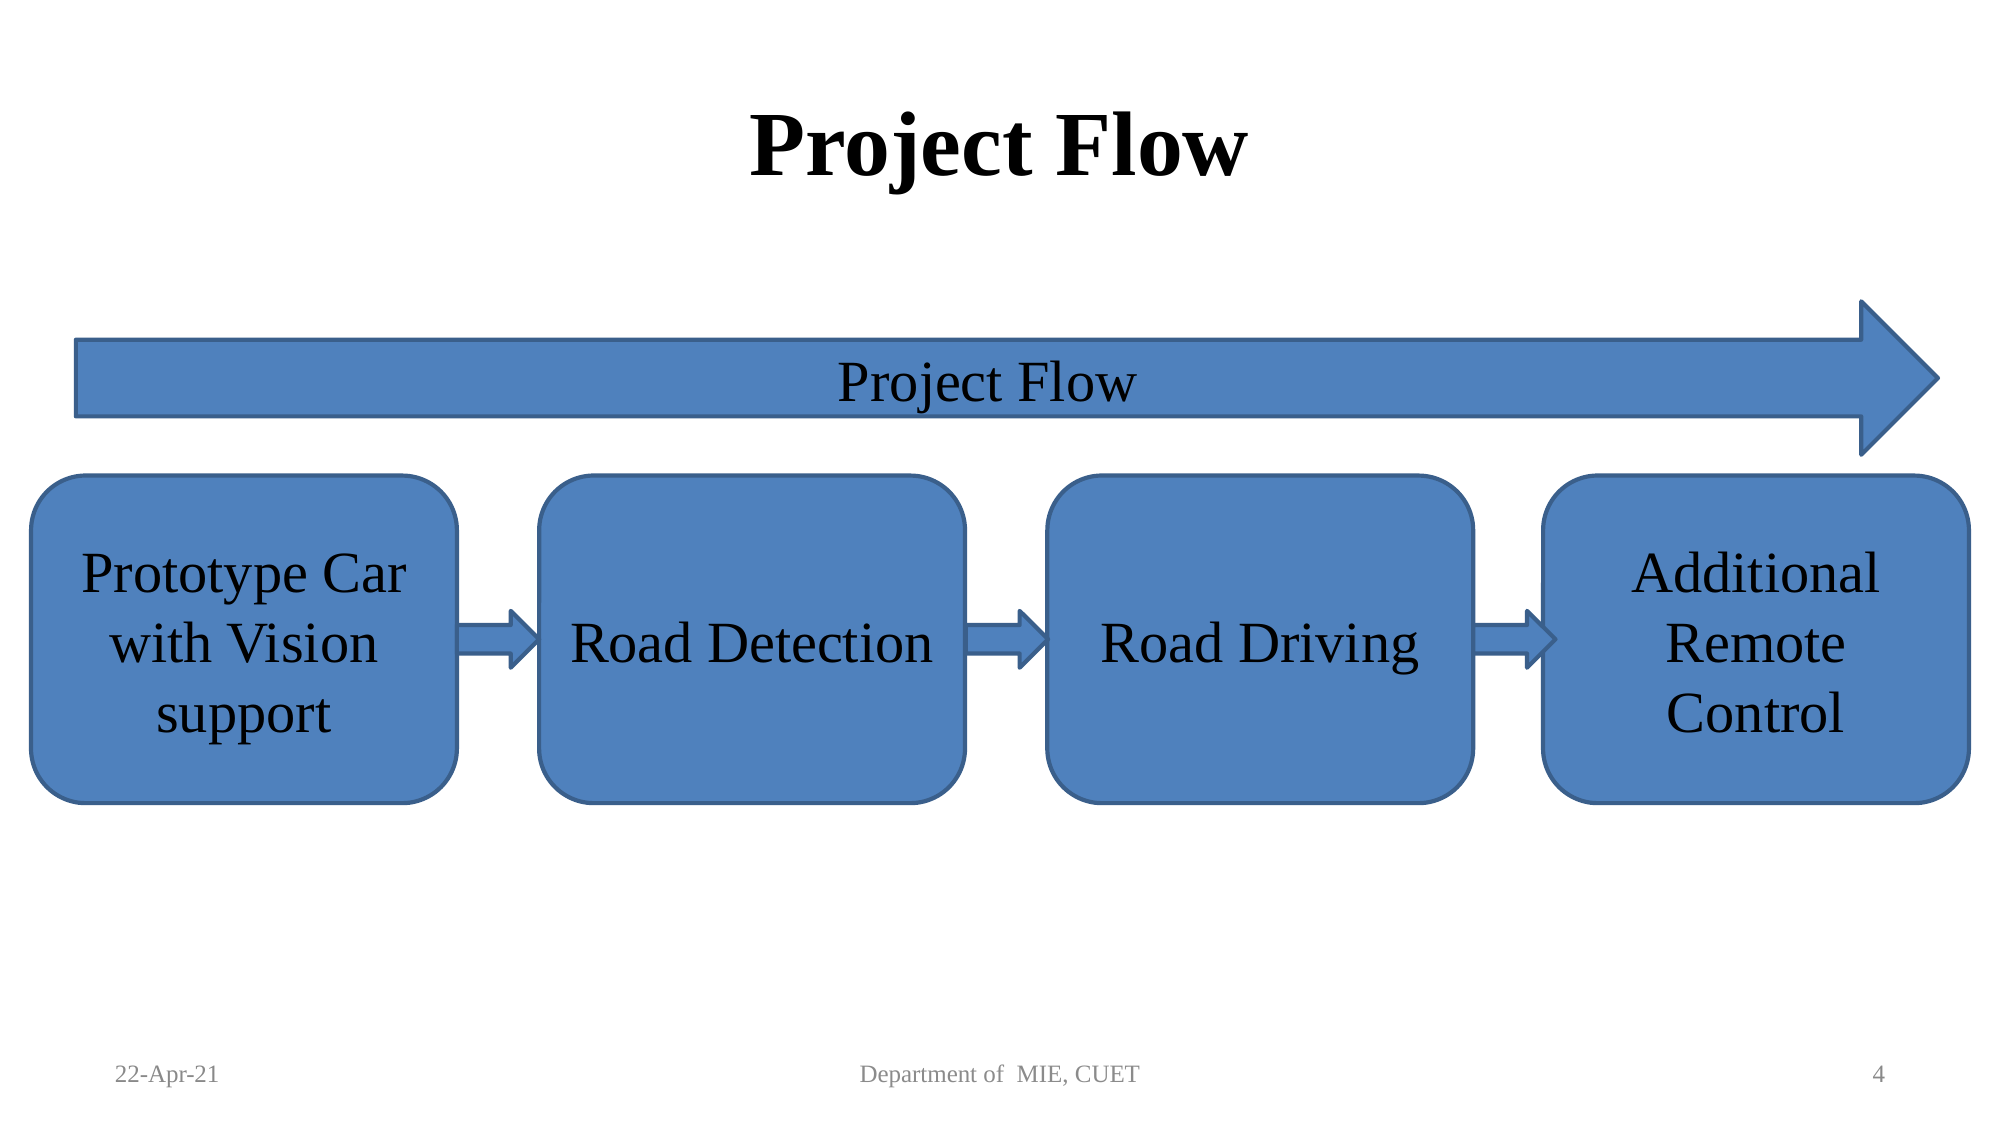

# Project Flow
Project Flow
Road Detection
Road Driving
Additional Remote Control
Prototype Car with Vision support

22-Apr-21
Department of  MIE, CUET
4